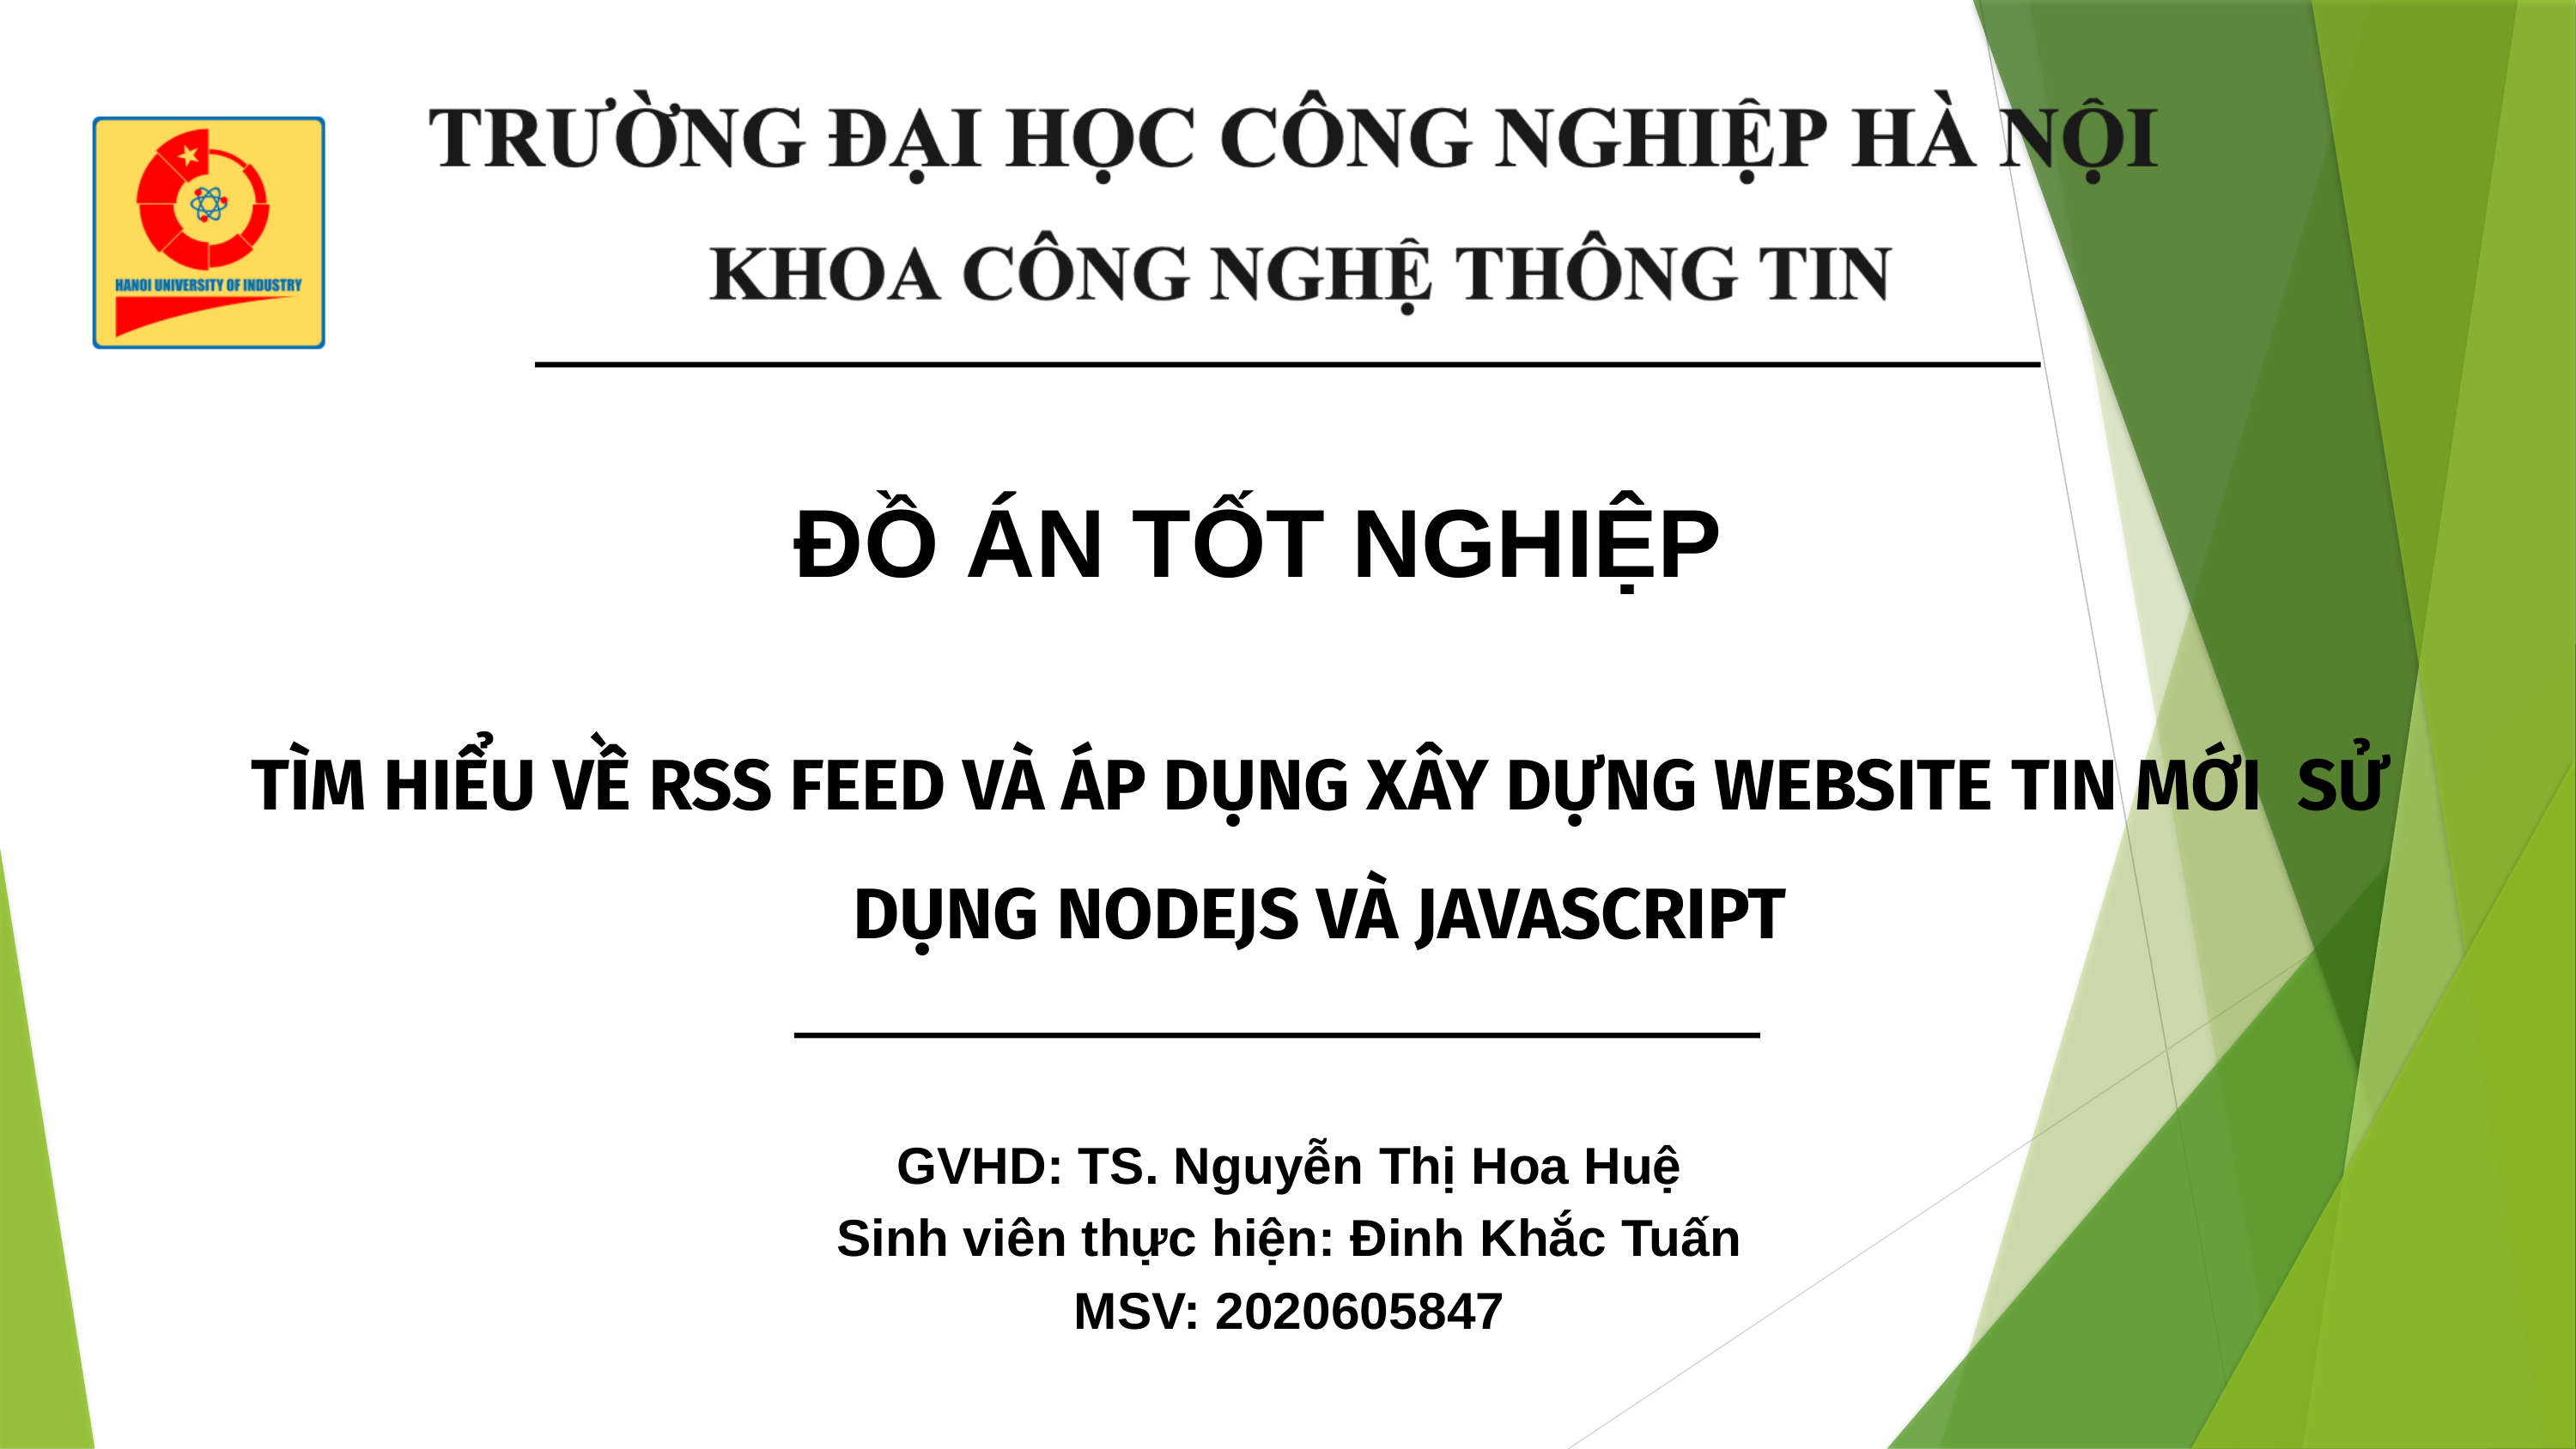

ĐỒ ÁN TỐT NGHIỆP
TÌM HIỂU VỀ RSS FEED VÀ ÁP DỤNG XÂY DỰNG WEBSITE TIN MỚI  SỬ DỤNG NODEJS VÀ JAVASCRIPT

GVHD: TS. Nguyễn Thị Hoa Huệ
Sinh viên thực hiện: Đinh Khắc Tuấn
MSV: 2020605847